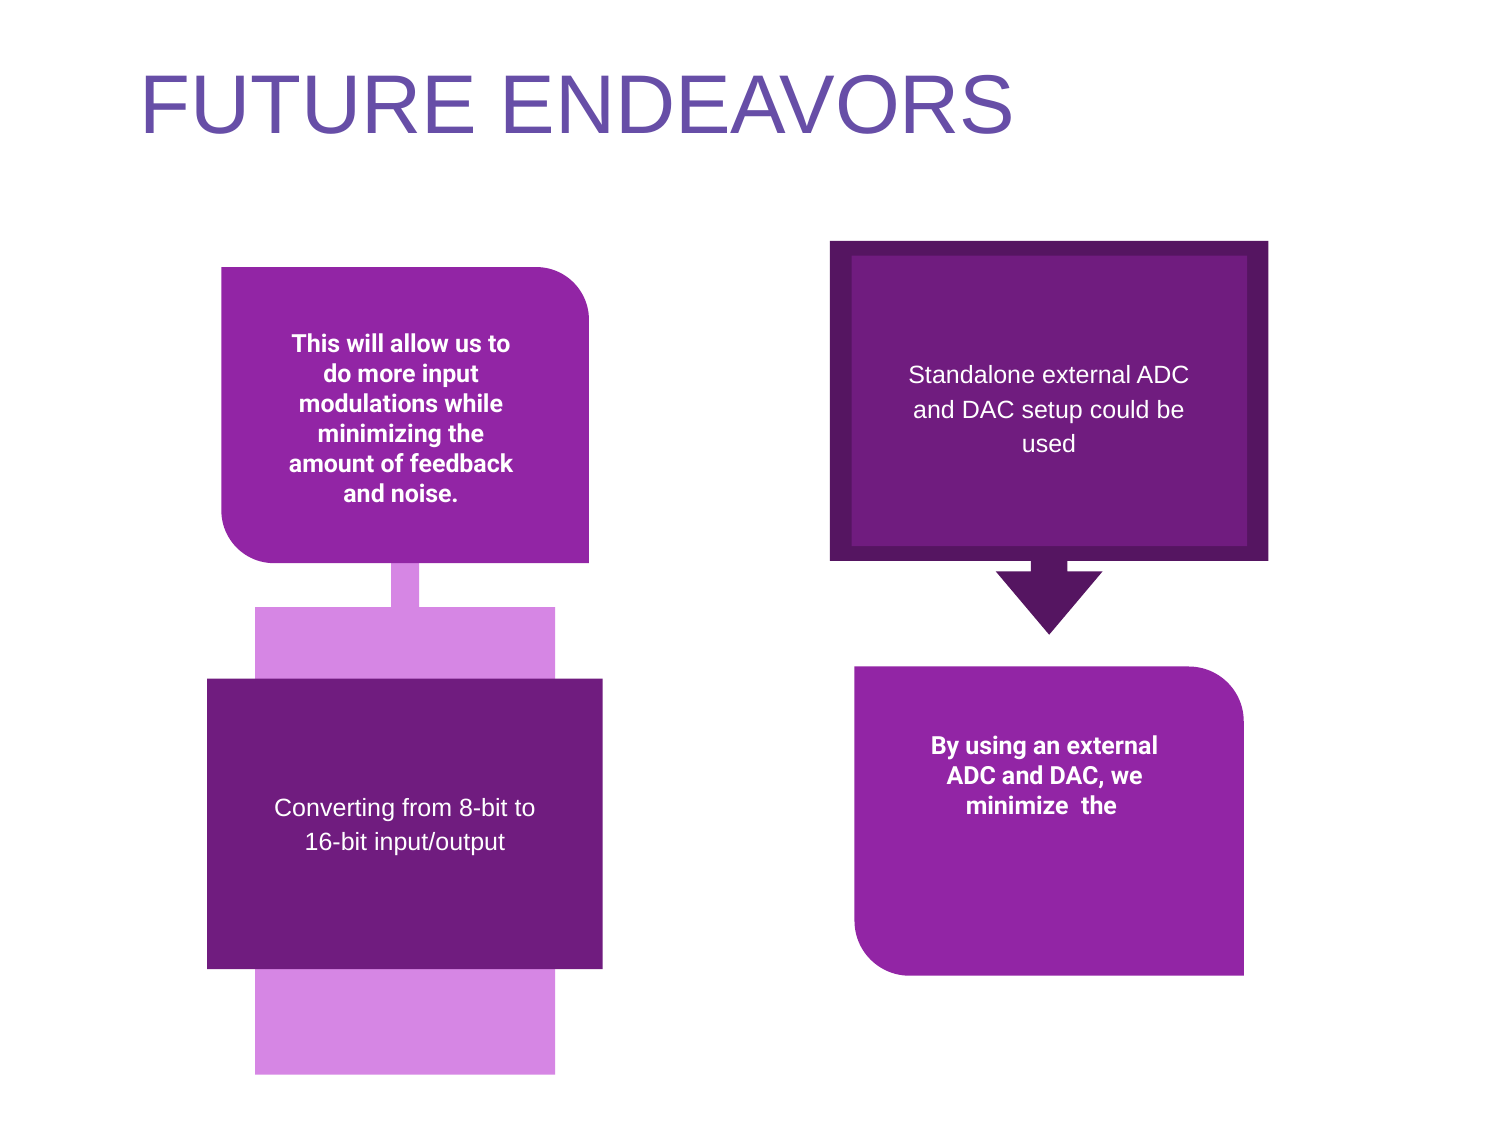

FUTURE ENDEAVORS

This will allow us to do more input modulations while minimizing the amount of feedback and noise.

Standalone external ADC and DAC setup could be used

Converting from 8-bit to 16-bit input/output

By using an external ADC and DAC, we minimize  the